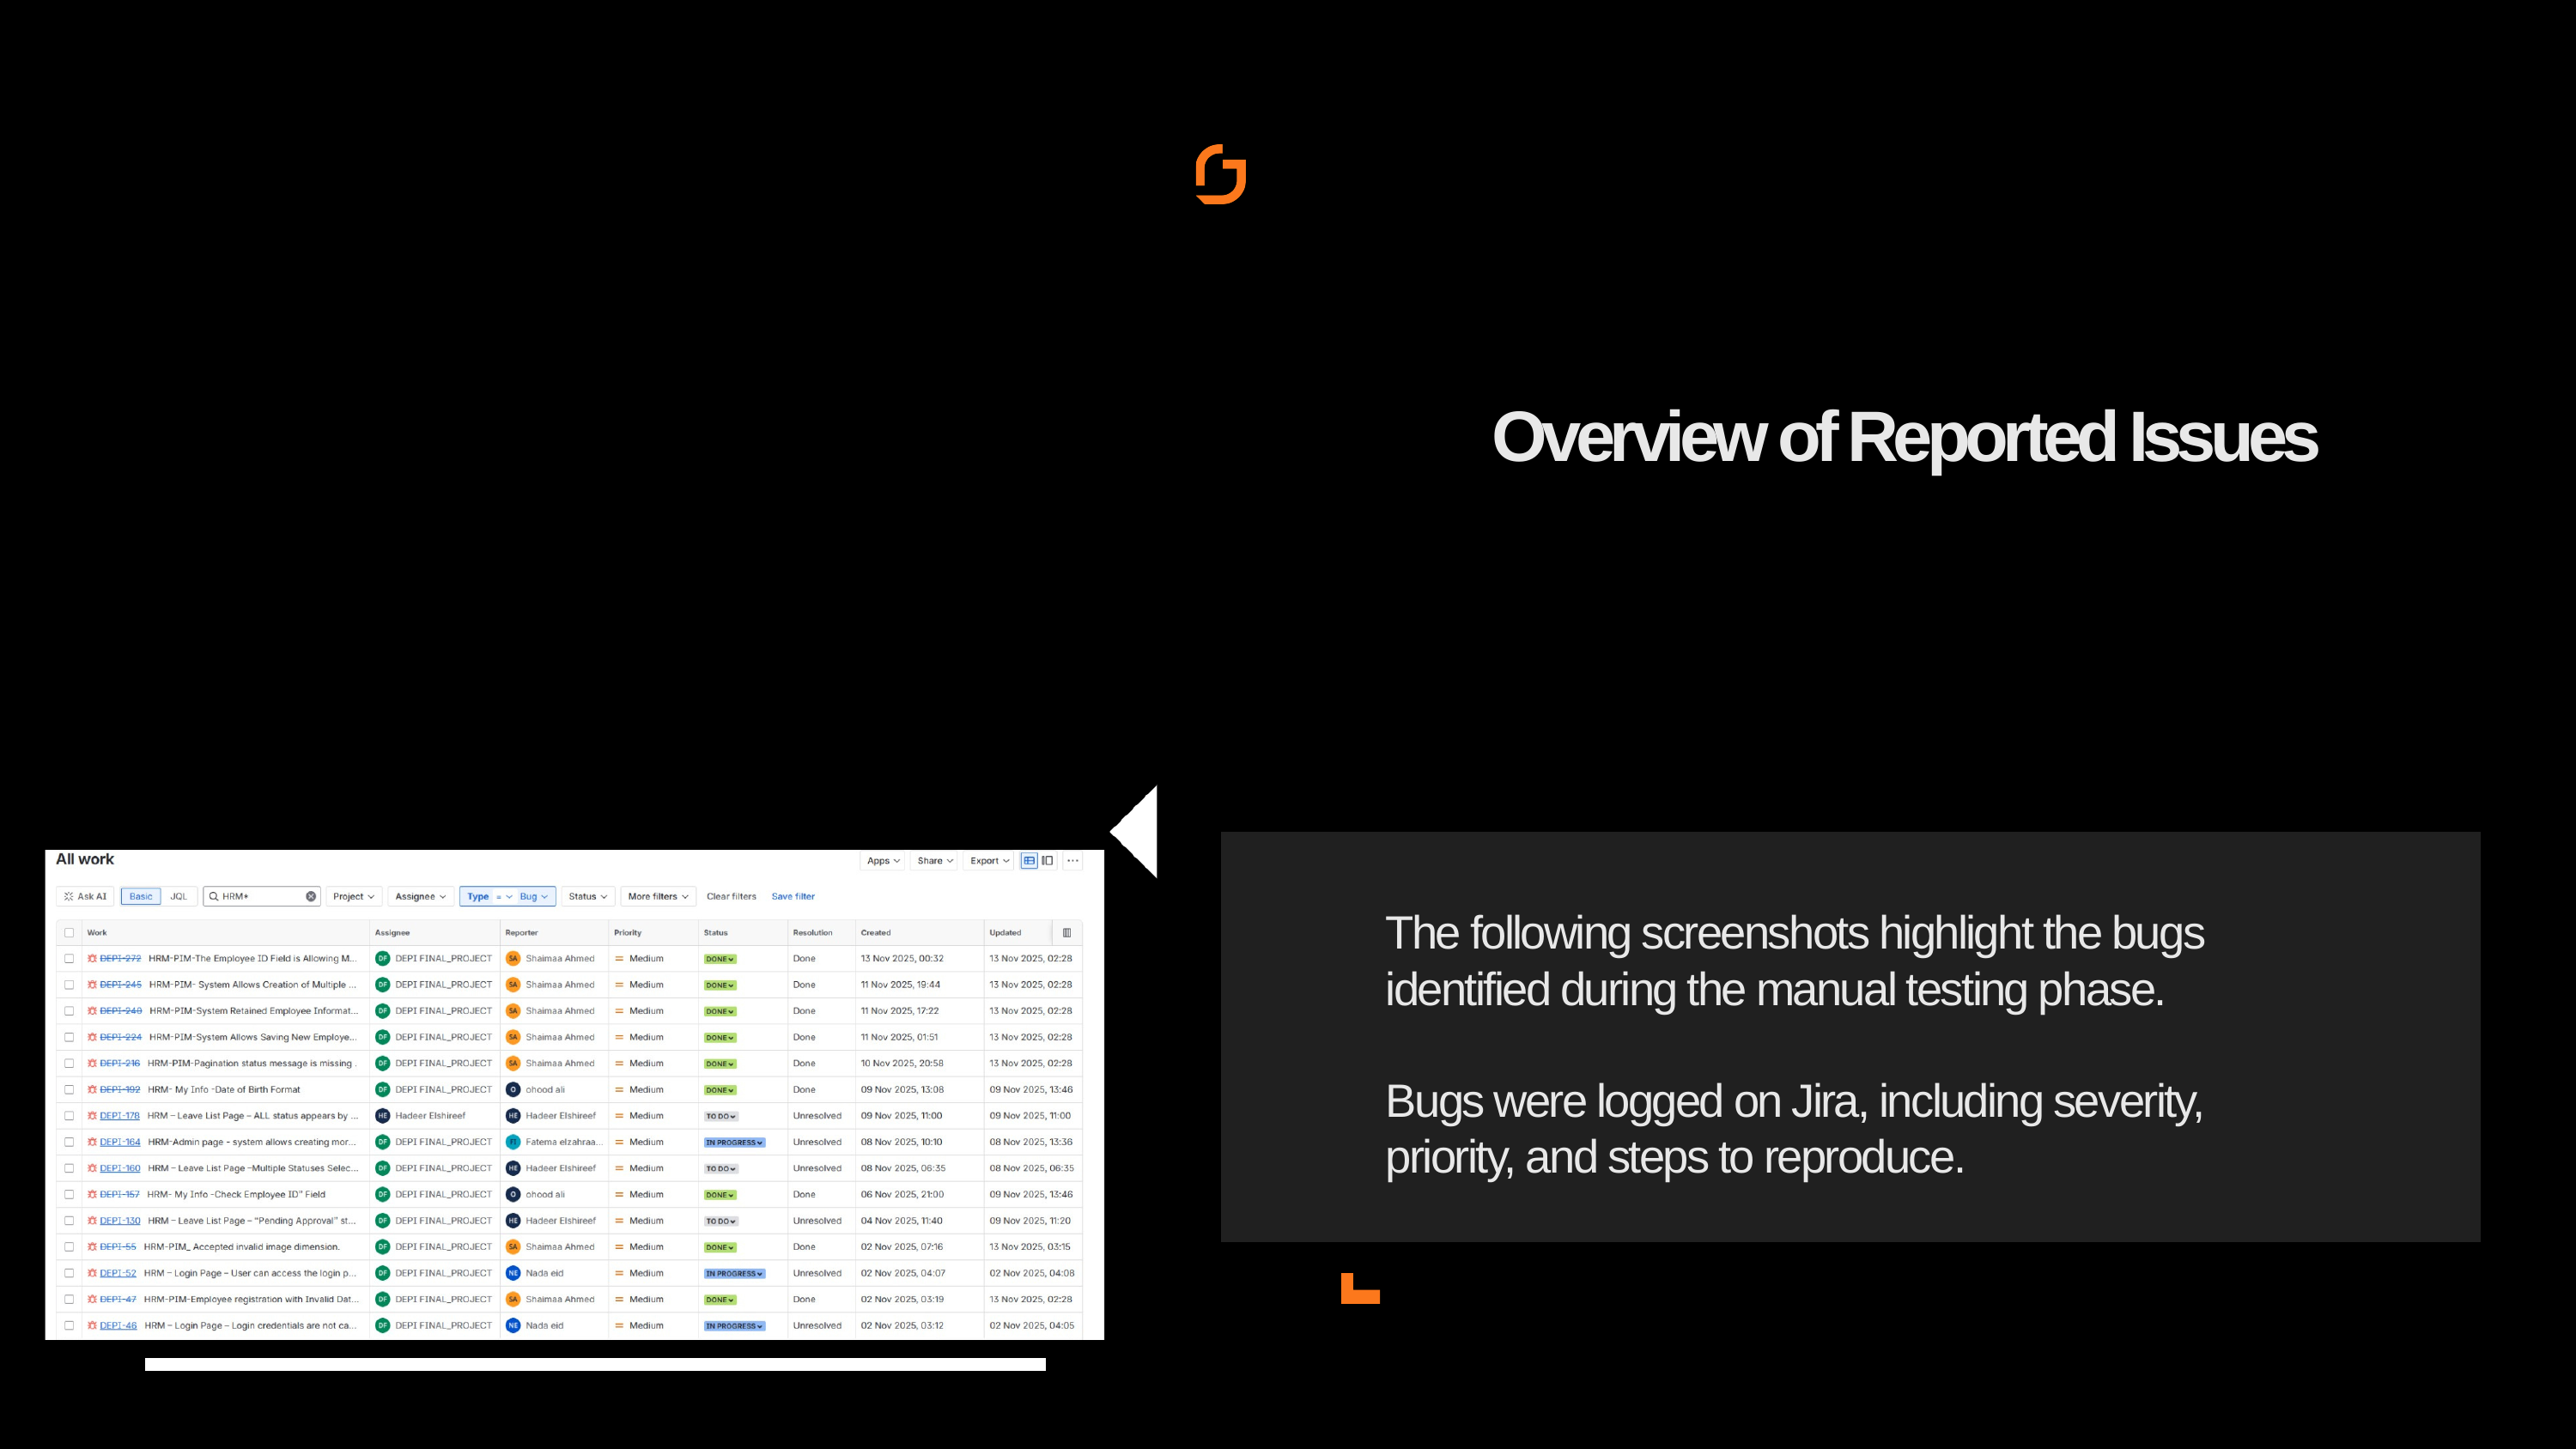

Overview of Reported Issues

The following screenshots highlight the bugs identified during the manual testing phase.

Bugs were logged on Jira, including severity, priority, and steps to reproduce.